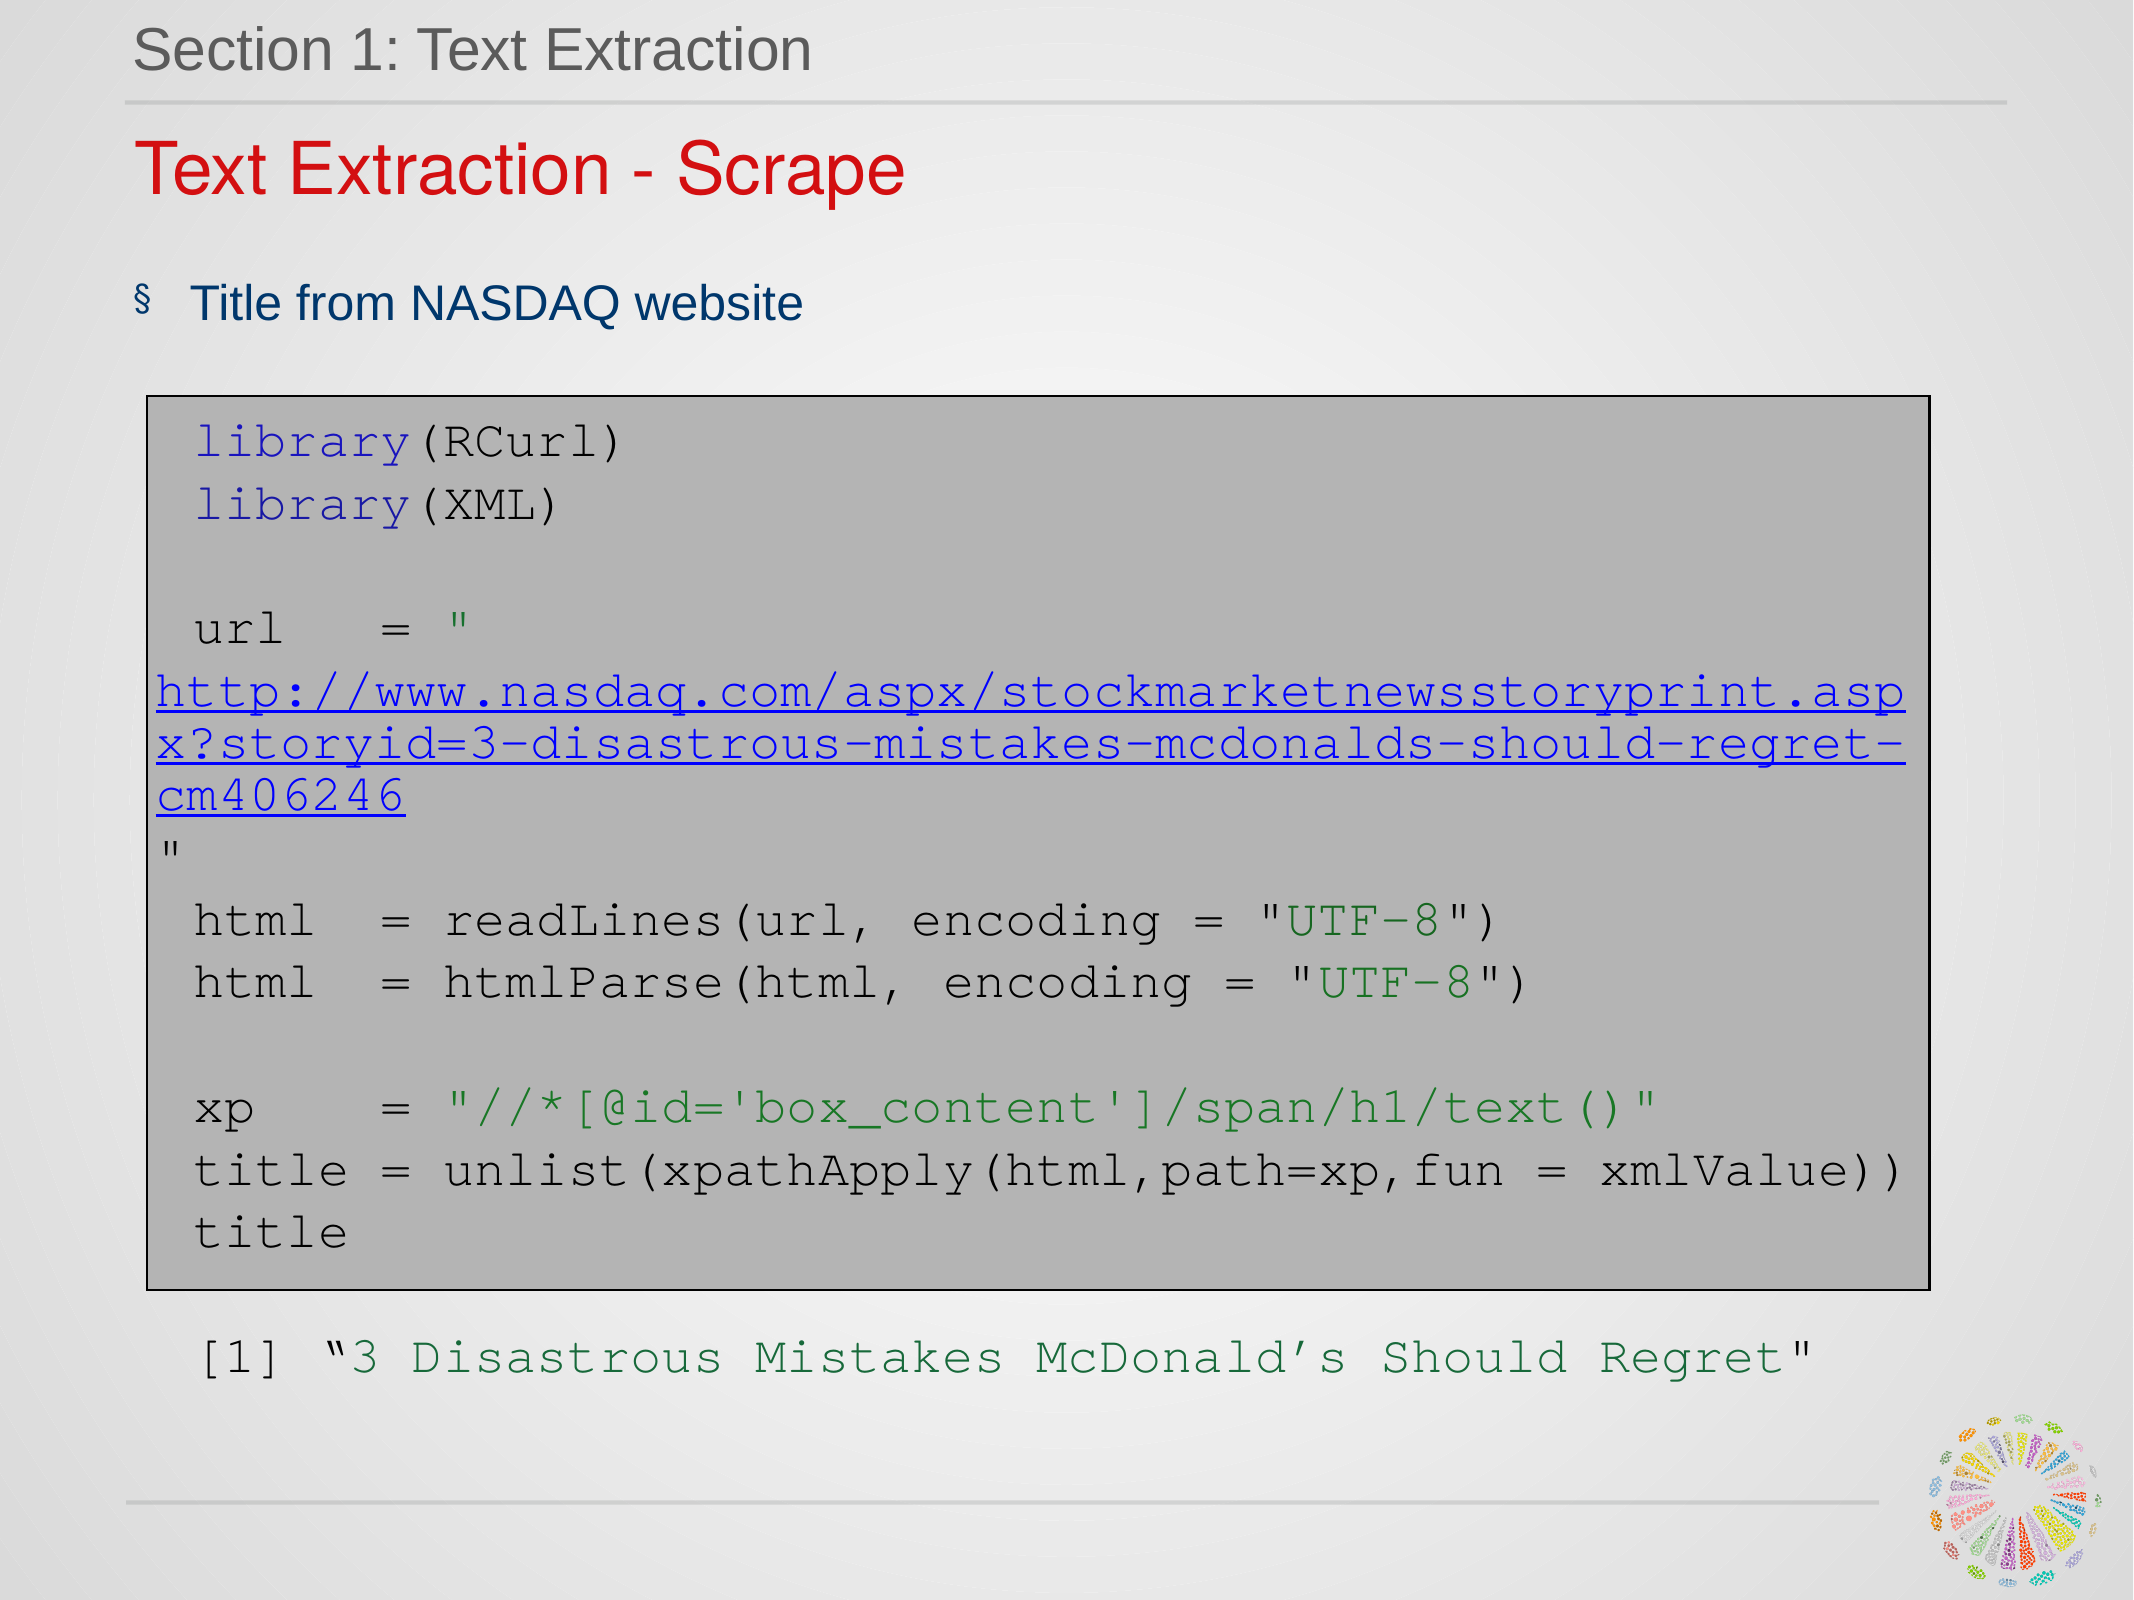

Section 1: Text Extraction
Text Extraction - Scrape
Title from NASDAQ website
library(RCurl)
library(XML)

url   = "http://www.nasdaq.com/aspx/stockmarketnewsstoryprint.aspx?storyid=3-disastrous-mistakes-mcdonalds-should-regret-cm406246"
html  = readLines(url, encoding = "UTF-8")
html  = htmlParse(html, encoding = "UTF-8")

xp    = "//*[@id='box_content']/span/h1/text()"
title = unlist(xpathApply(html,path=xp,fun = xmlValue))
title

[1] “3 Disastrous Mistakes McDonald’s Should Regret"